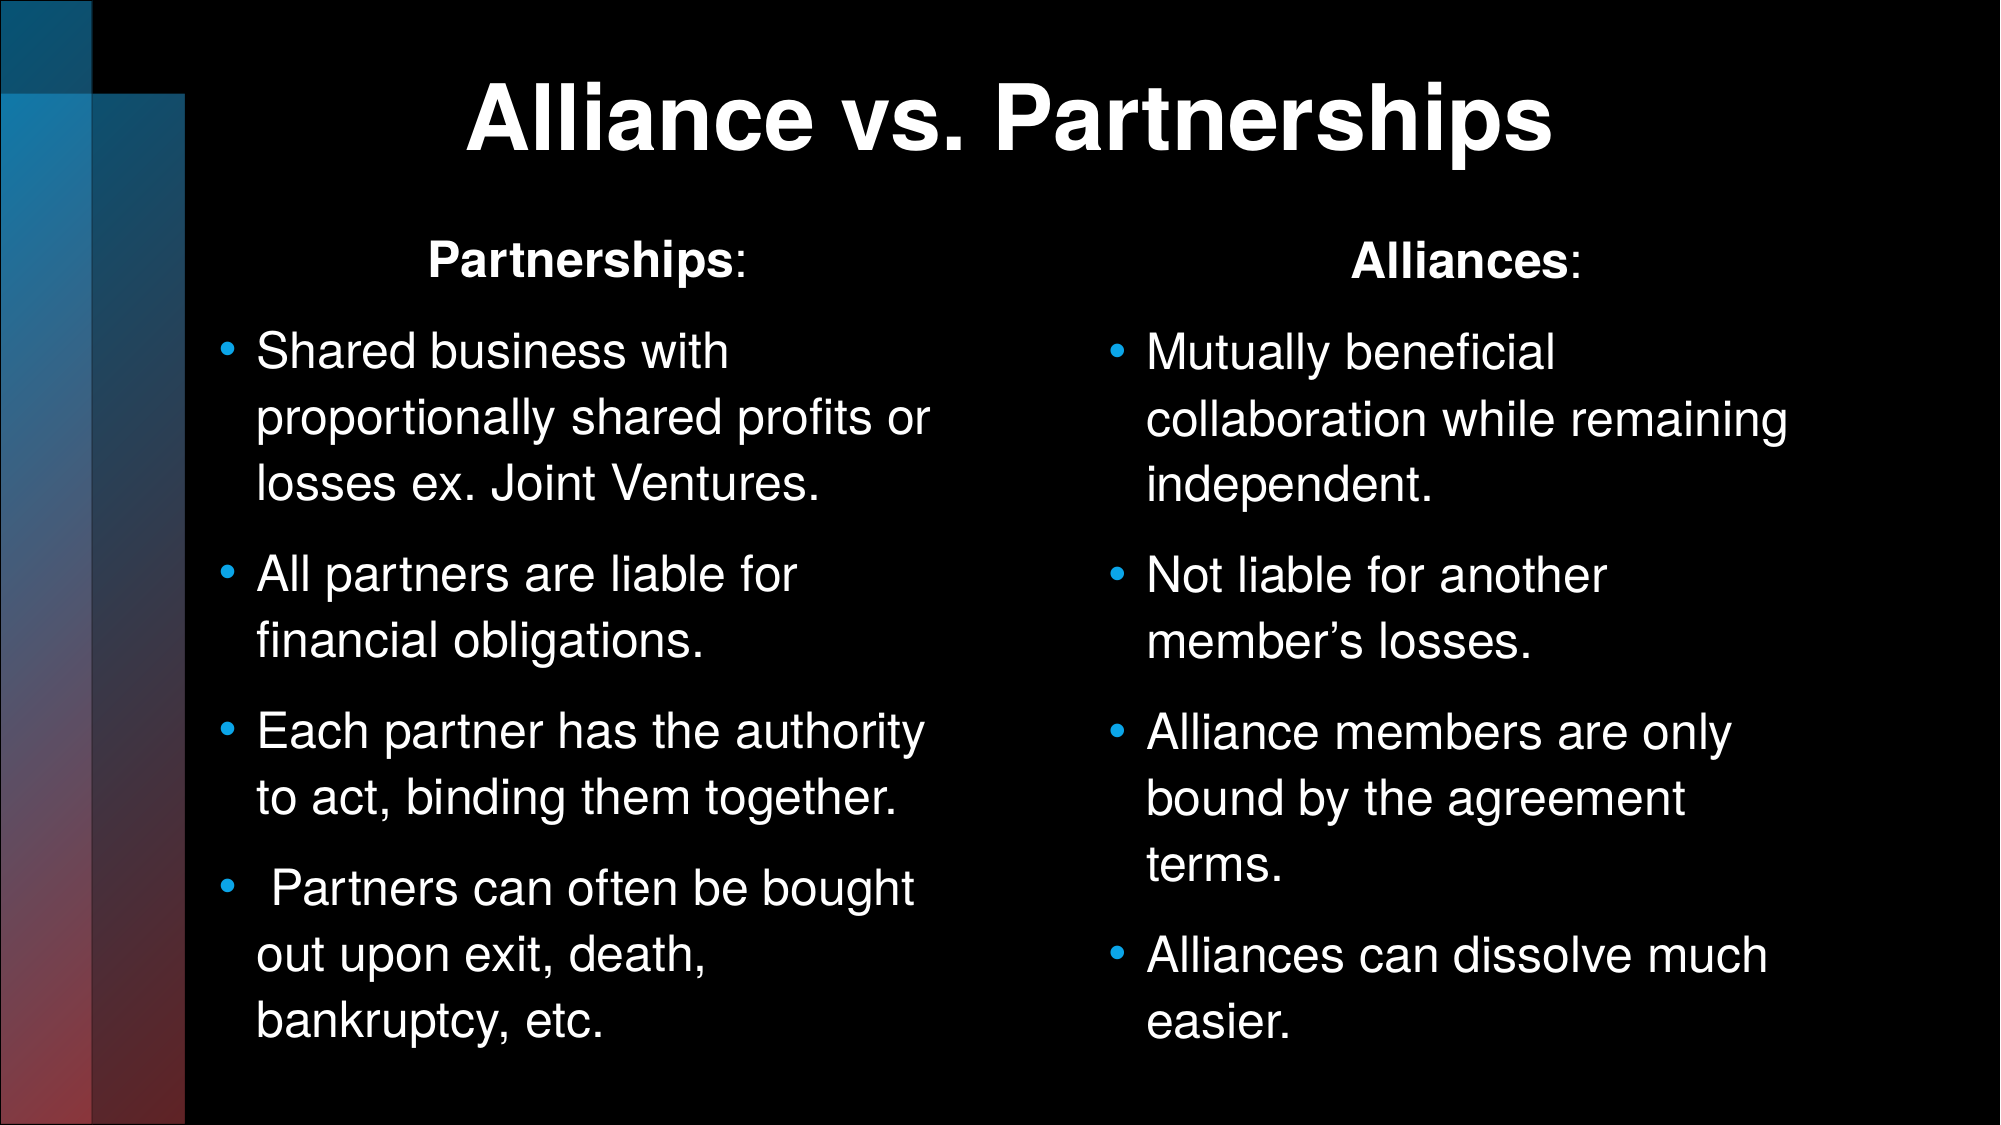

# Alliance vs. Partnerships
Partnerships:
Shared business with proportionally shared profits or losses ex. Joint Ventures.
All partners are liable for financial obligations.
Each partner has the authority to act, binding them together.
 Partners can often be bought out upon exit, death, bankruptcy, etc.
Alliances:
Mutually beneficial collaboration while remaining independent.
Not liable for another member’s losses.
Alliance members are only bound by the agreement terms.
Alliances can dissolve much easier.